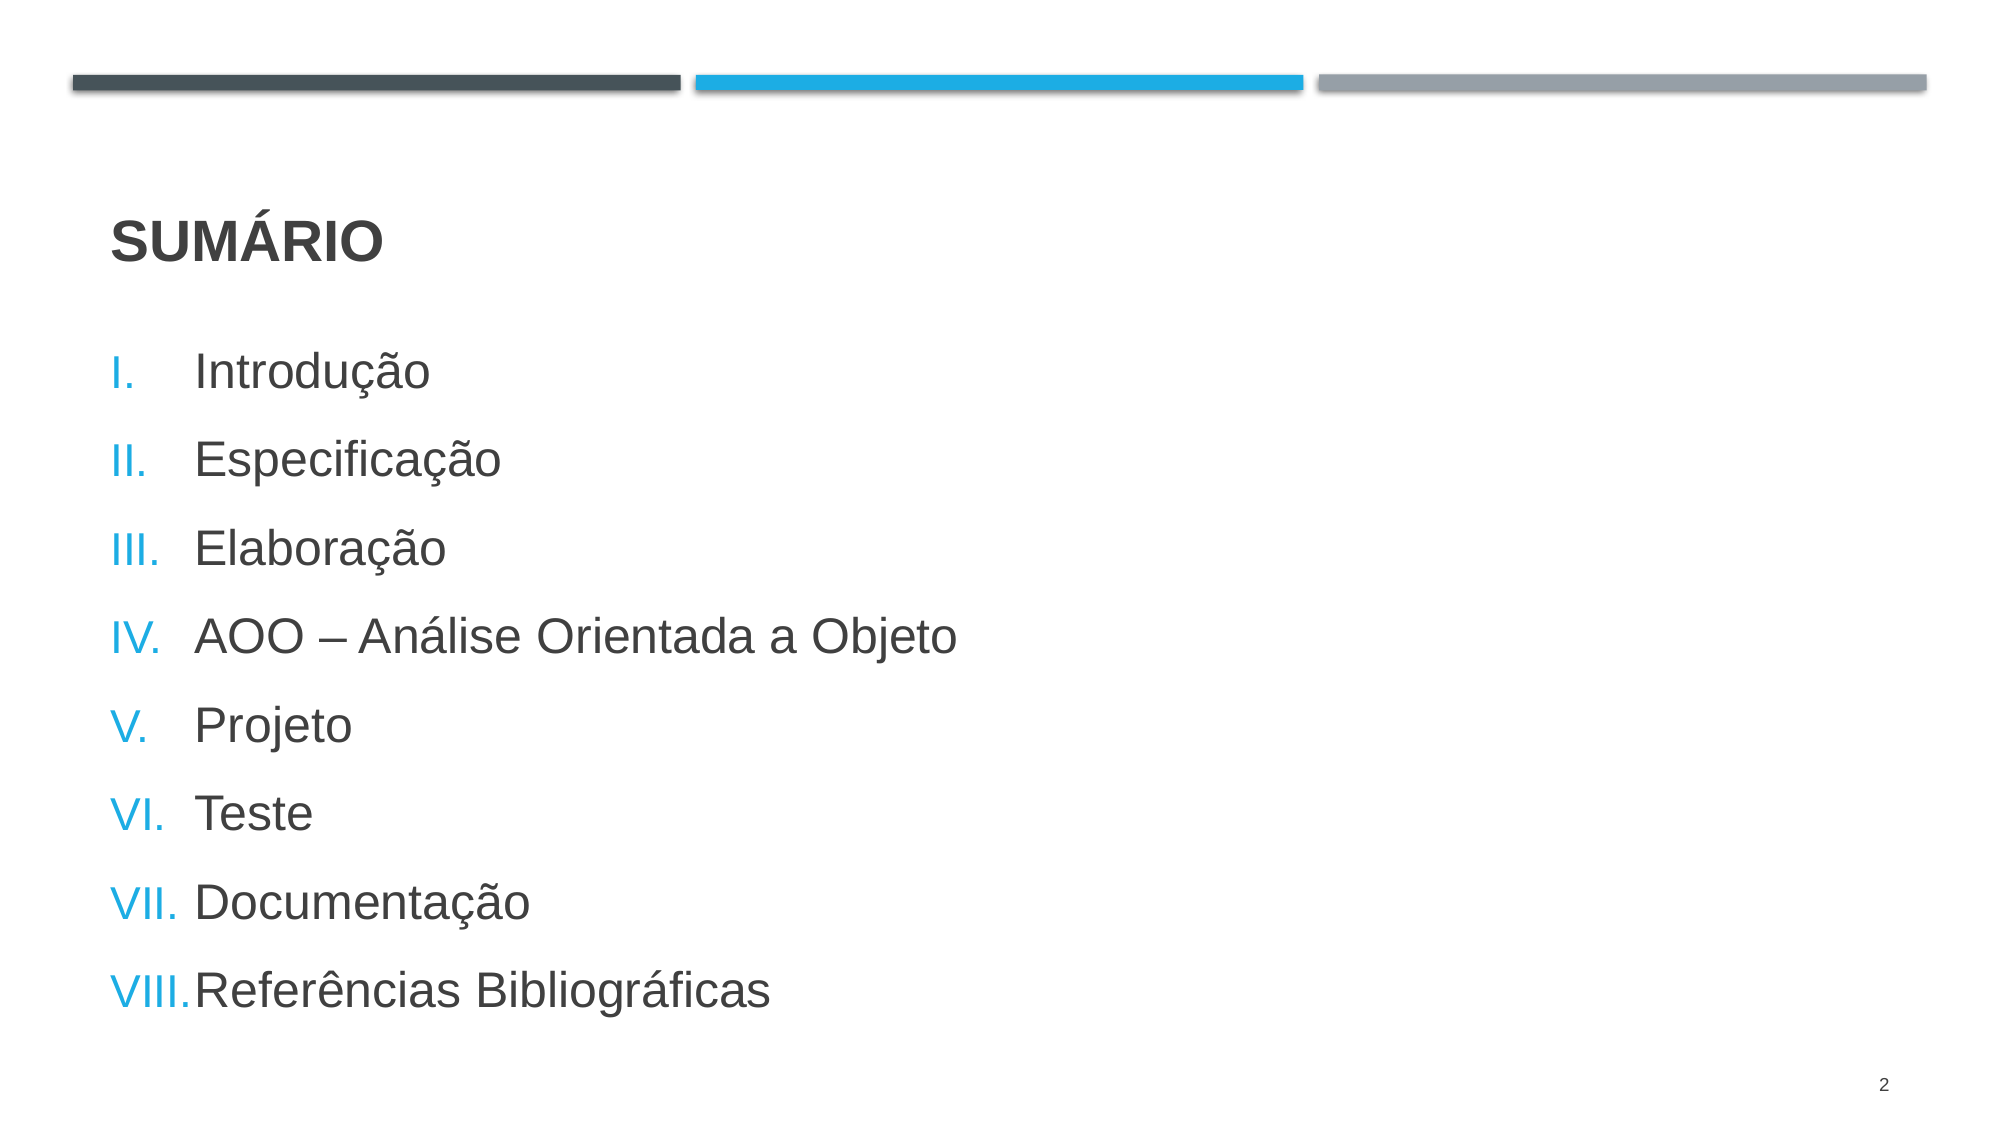

# Sumário
Introdução
Especificação
Elaboração
AOO – Análise Orientada a Objeto
Projeto
Teste
Documentação
Referências Bibliográficas
2